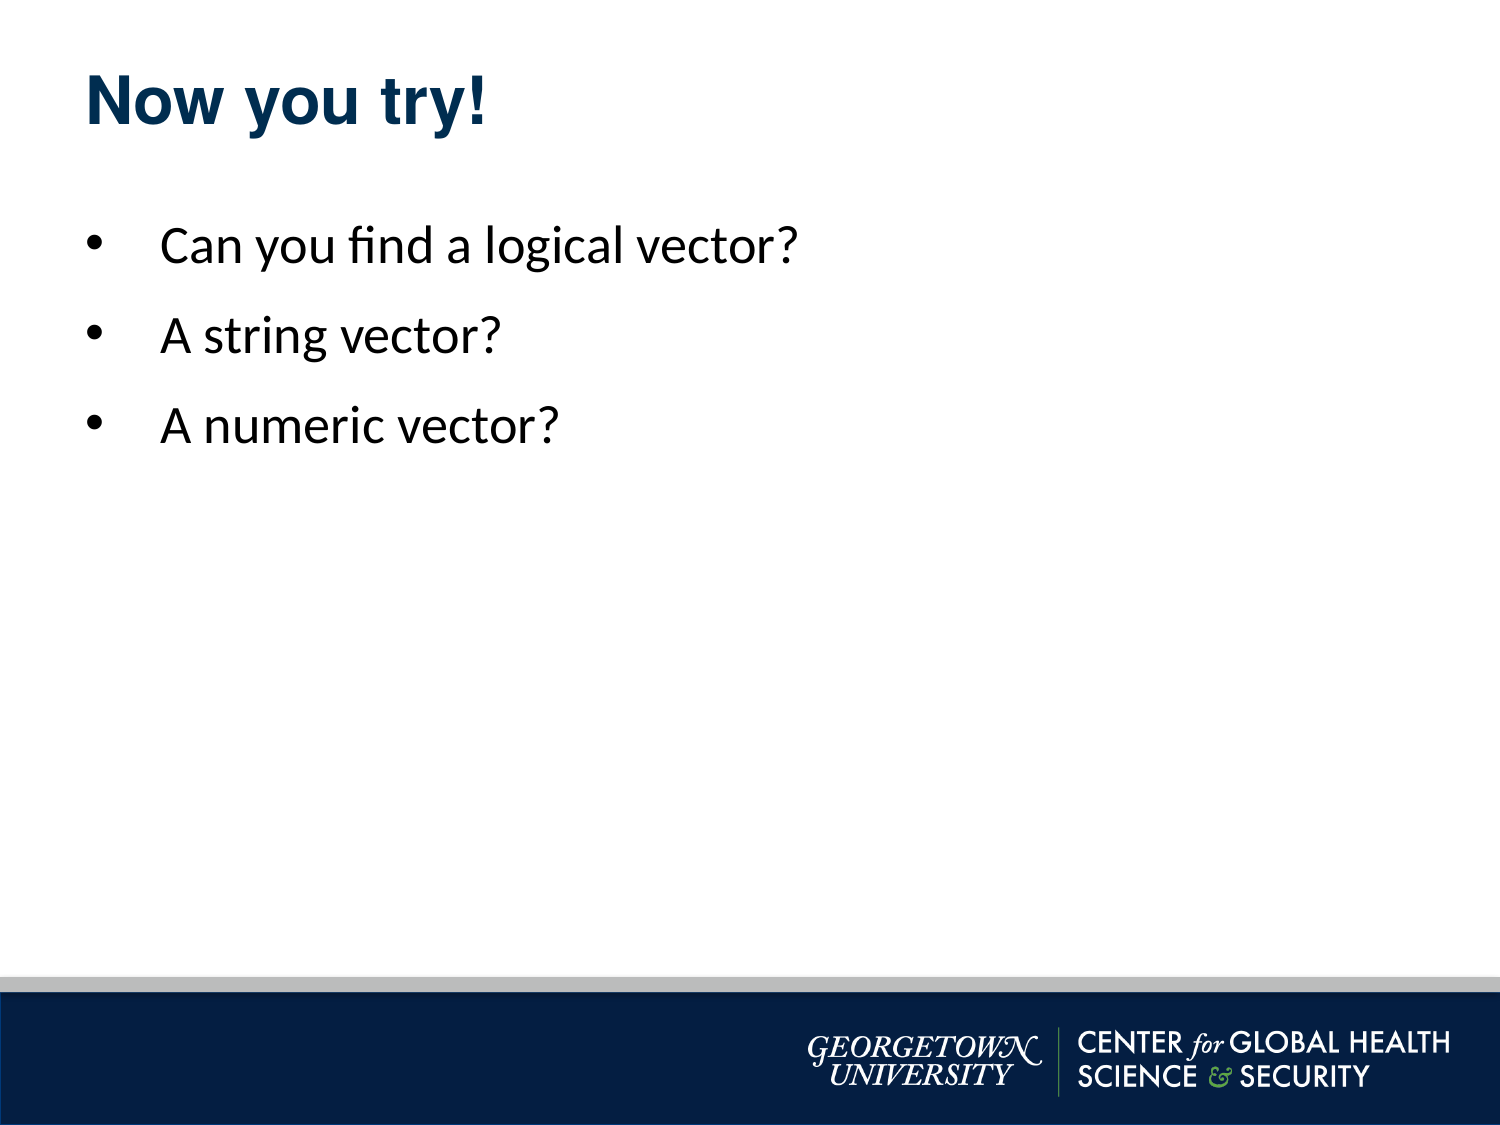

Now you try!
Can you find a logical vector?
A string vector?
A numeric vector?